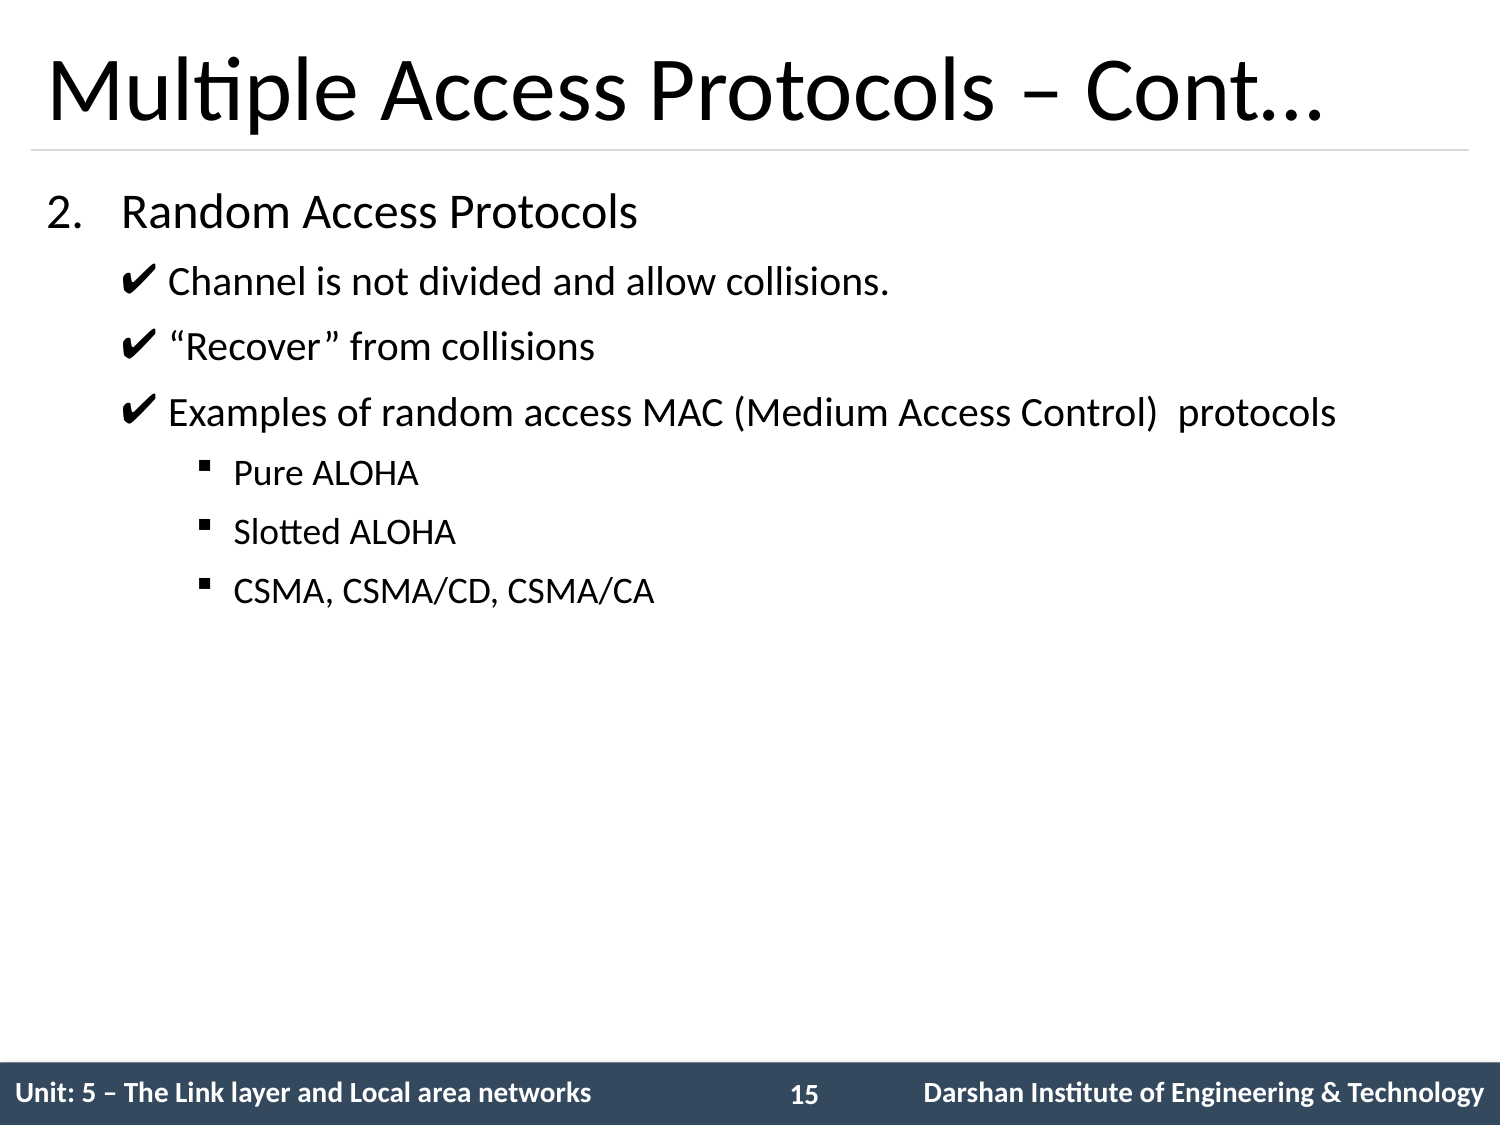

# Multiple Access Protocols – Cont…
Random Access Protocols
Channel is not divided and allow collisions.
“Recover” from collisions
Examples of random access MAC (Medium Access Control)  protocols
Pure ALOHA
Slotted ALOHA
CSMA, CSMA/CD, CSMA/CA